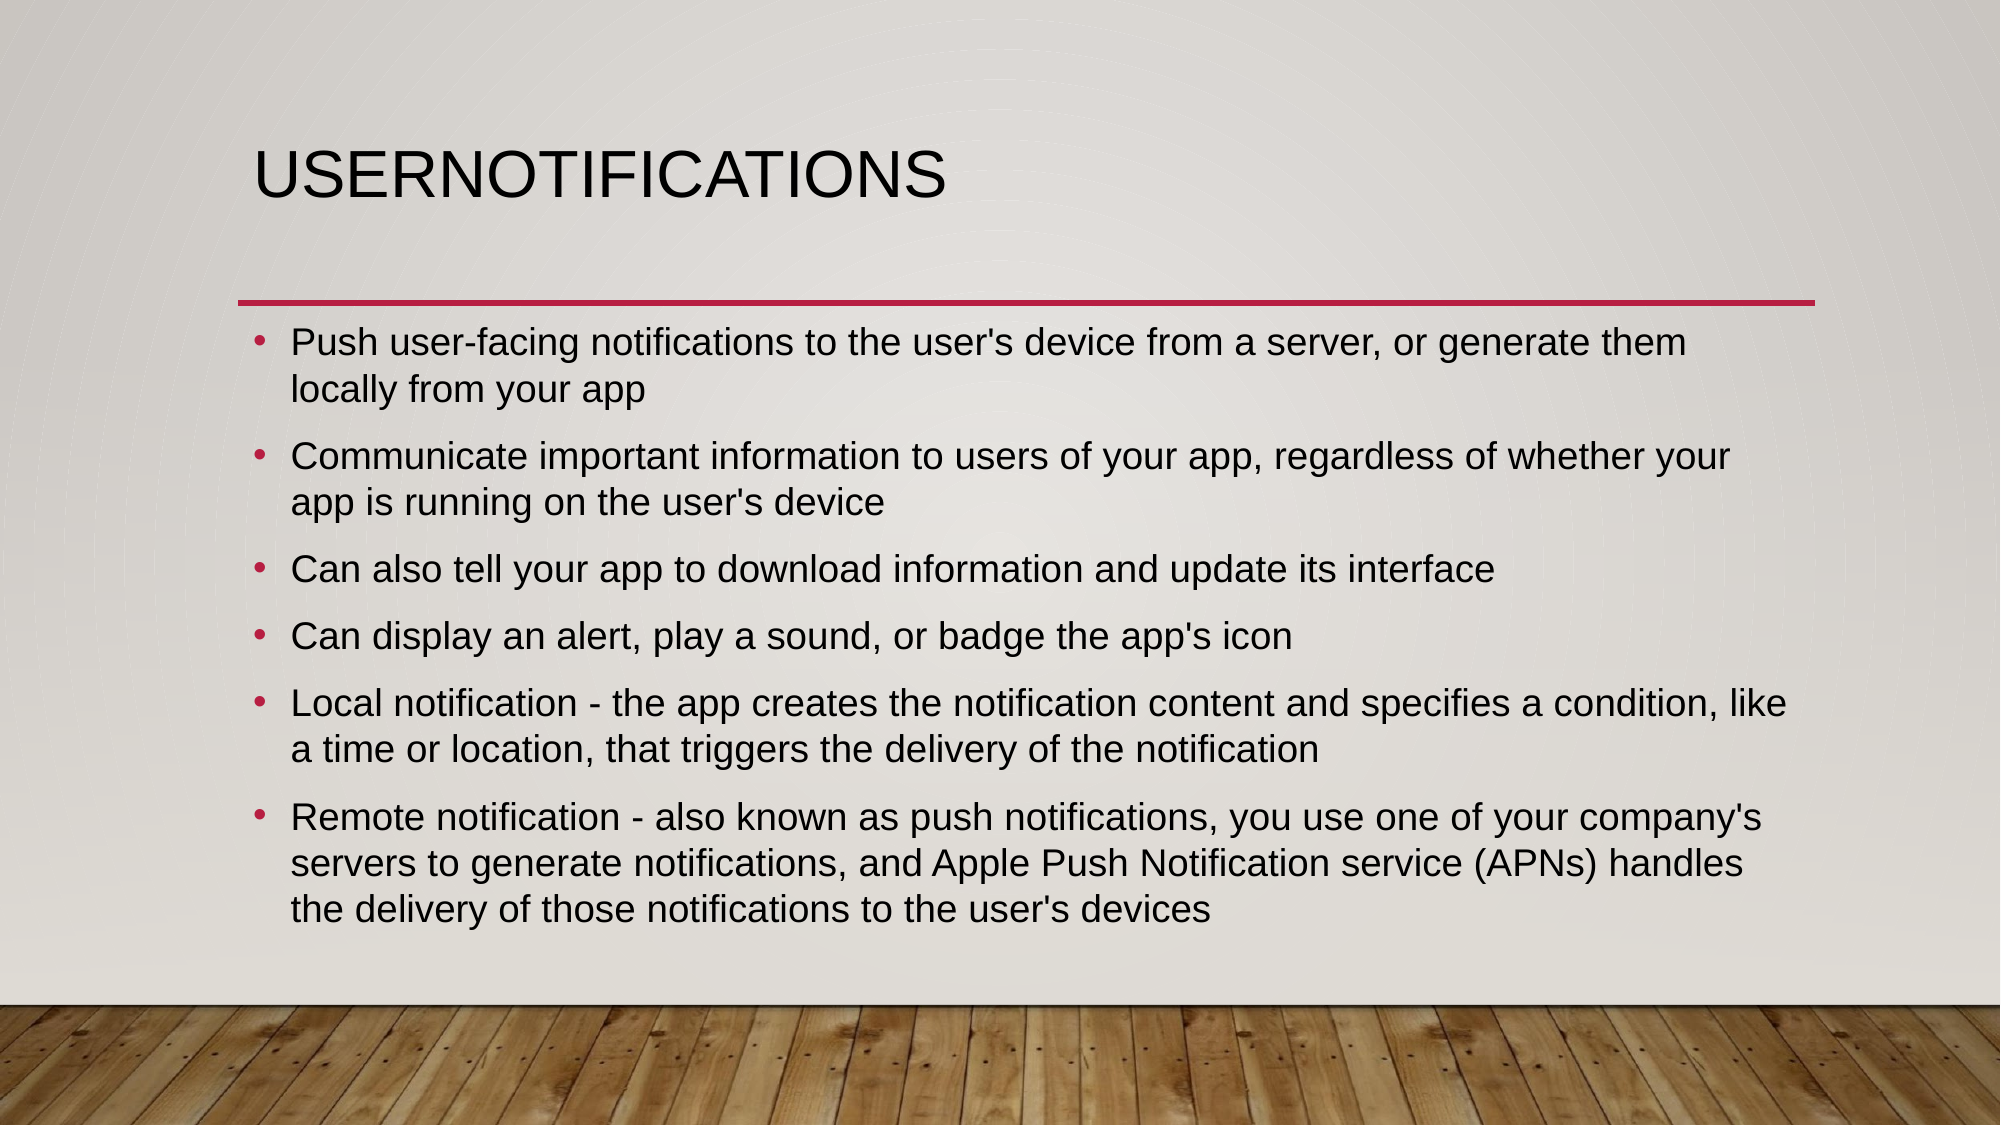

# USERNOTIFICATIONS
Push user-facing notifications to the user's device from a server, or generate them locally from your app
Communicate important information to users of your app, regardless of whether your app is running on the user's device
Can also tell your app to download information and update its interface
Can display an alert, play a sound, or badge the app's icon
Local notification - the app creates the notification content and specifies a condition, like a time or location, that triggers the delivery of the notification
Remote notification - also known as push notifications, you use one of your company's servers to generate notifications, and Apple Push Notification service (APNs) handles the delivery of those notifications to the user's devices